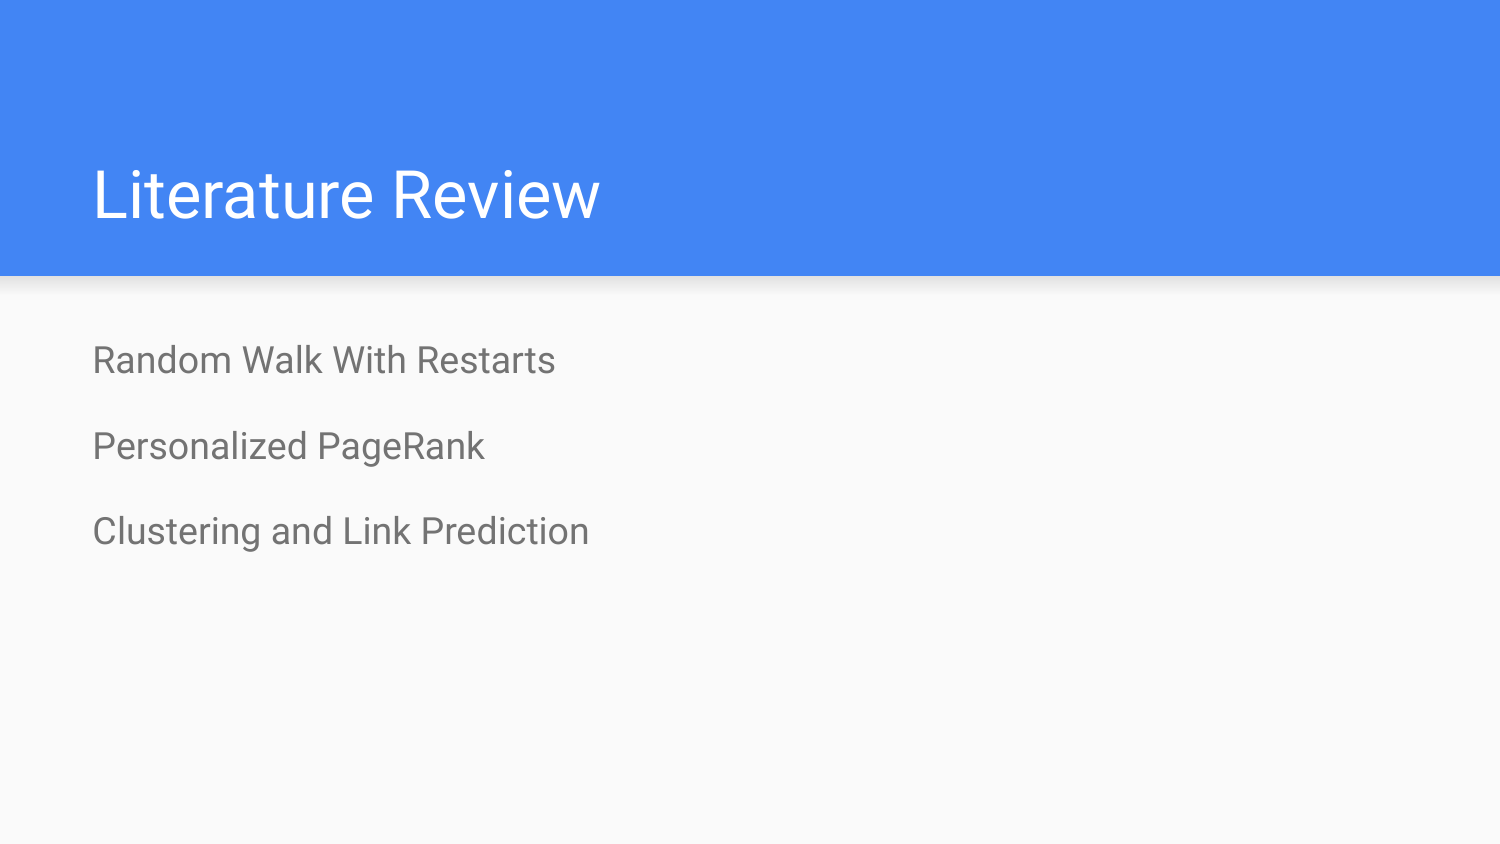

# Literature Review
Random Walk With Restarts
Personalized PageRank
Clustering and Link Prediction